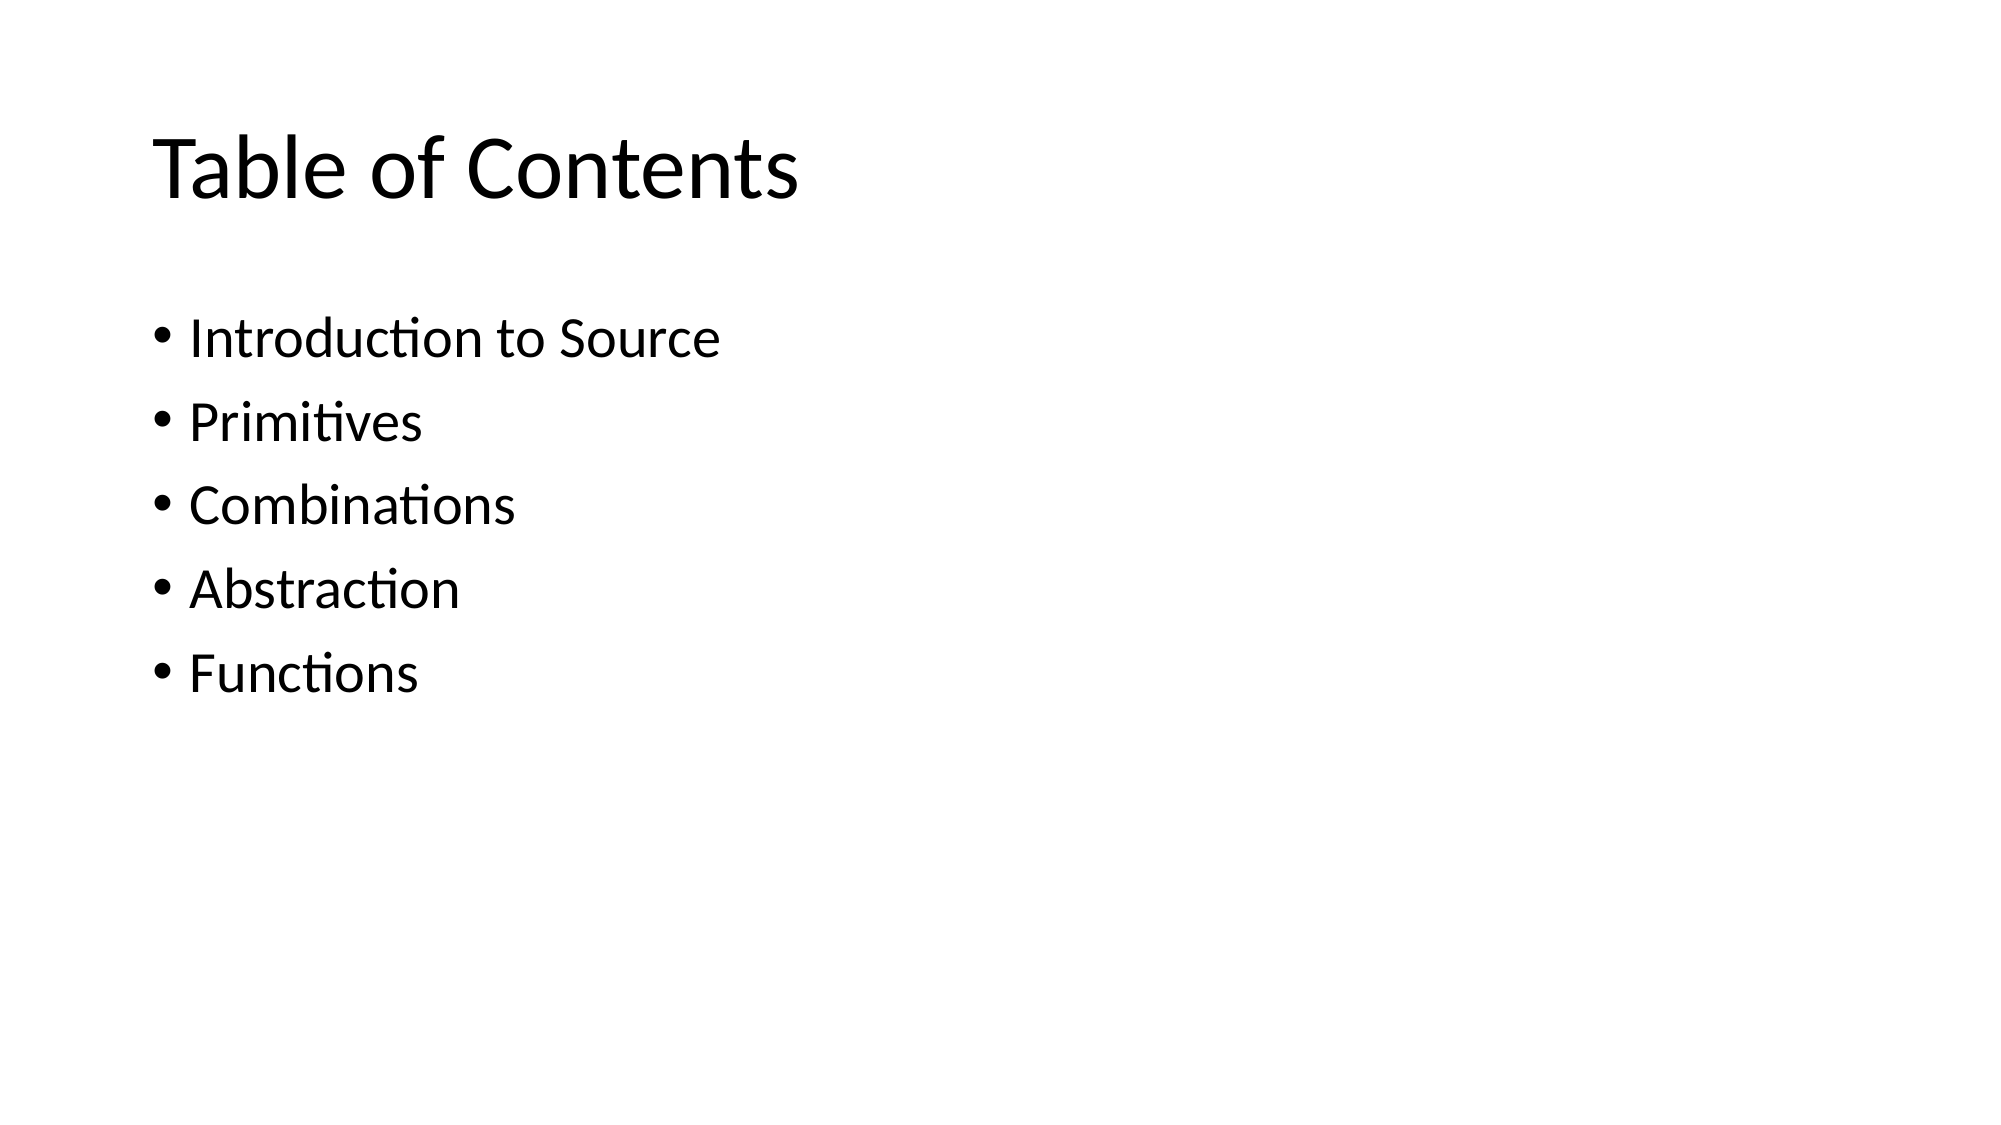

# Table of Contents
Introduction to Source
Primitives
Combinations
Abstraction
Functions